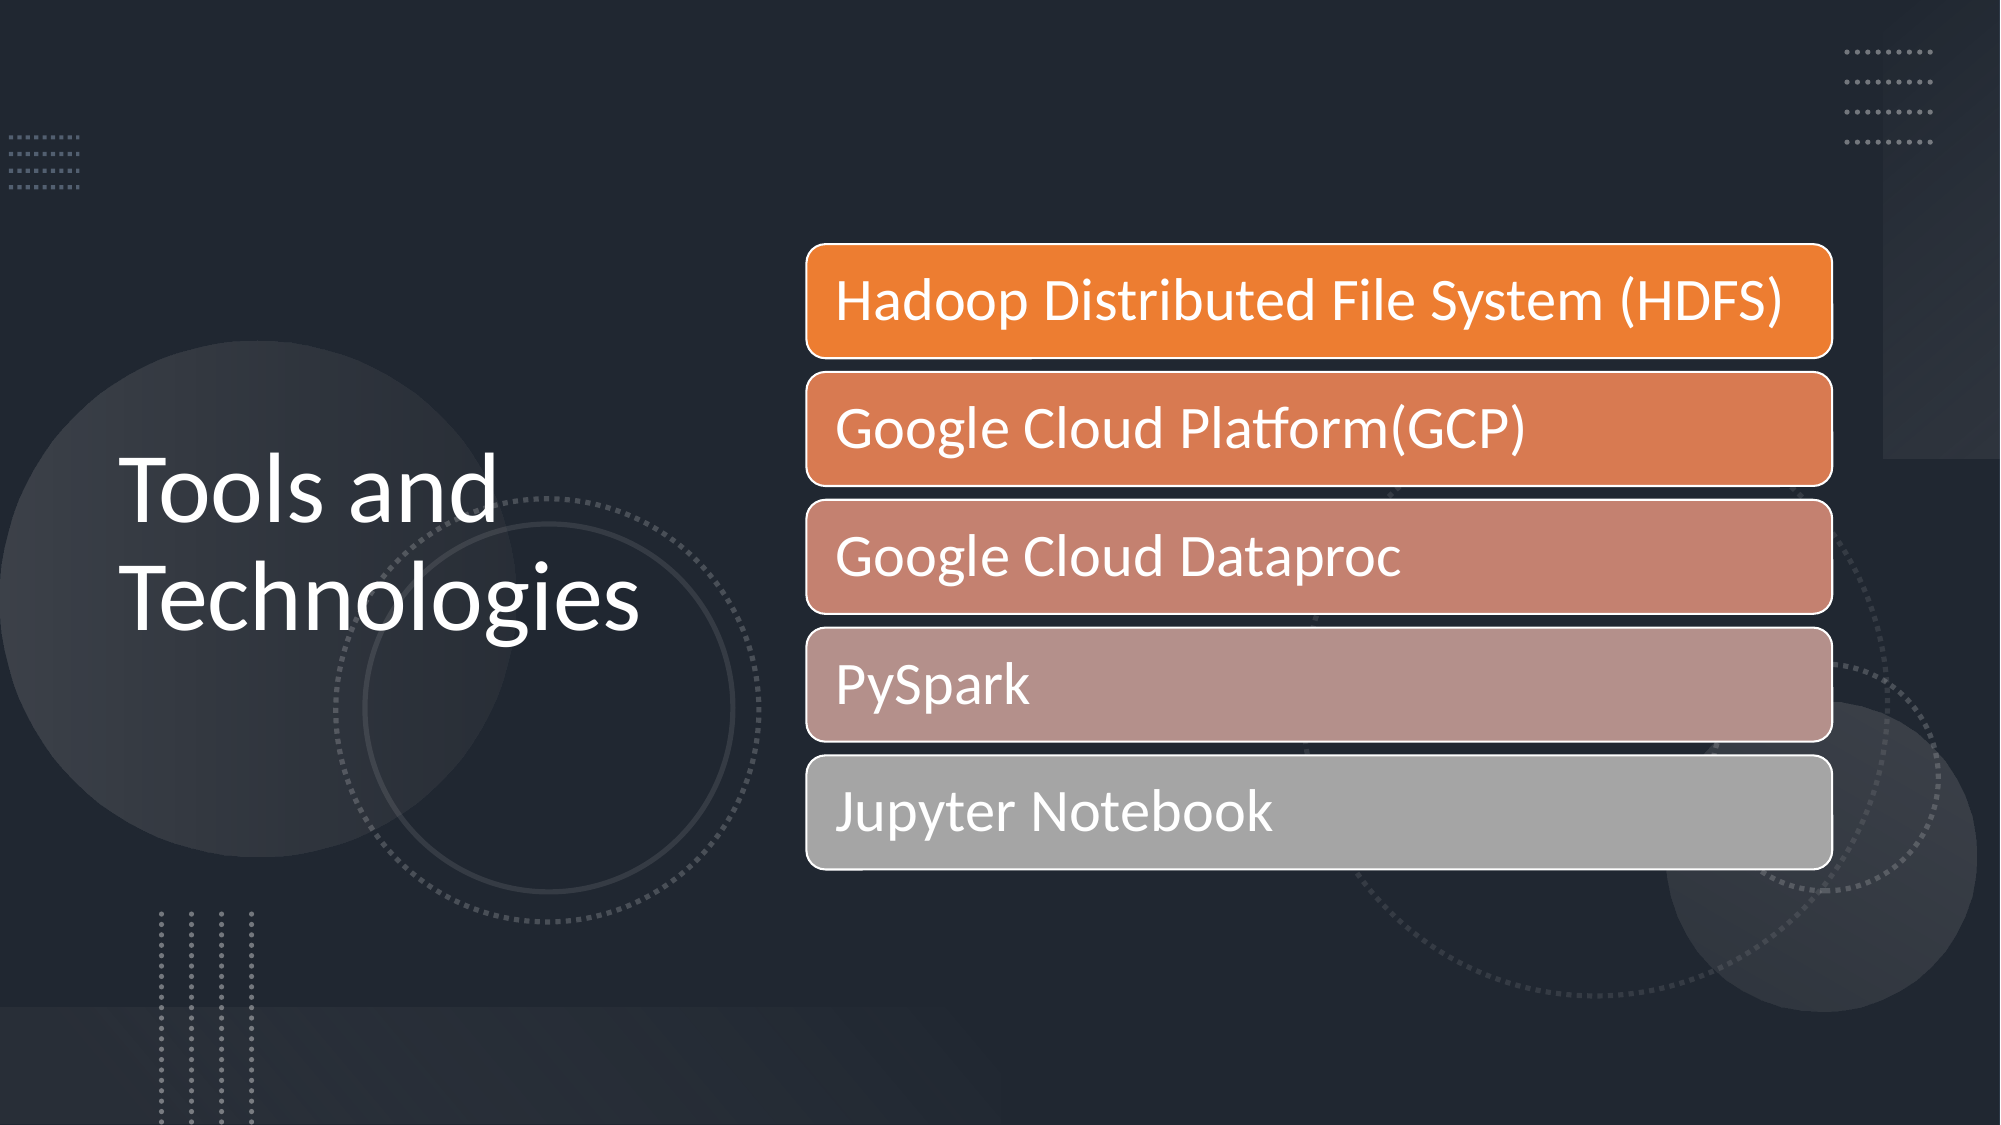

# Tools and Technologies
Hadoop Distributed File System (HDFS)
Google Cloud Platform(GCP)
Google Cloud Dataproc
PySpark
Jupyter Notebook